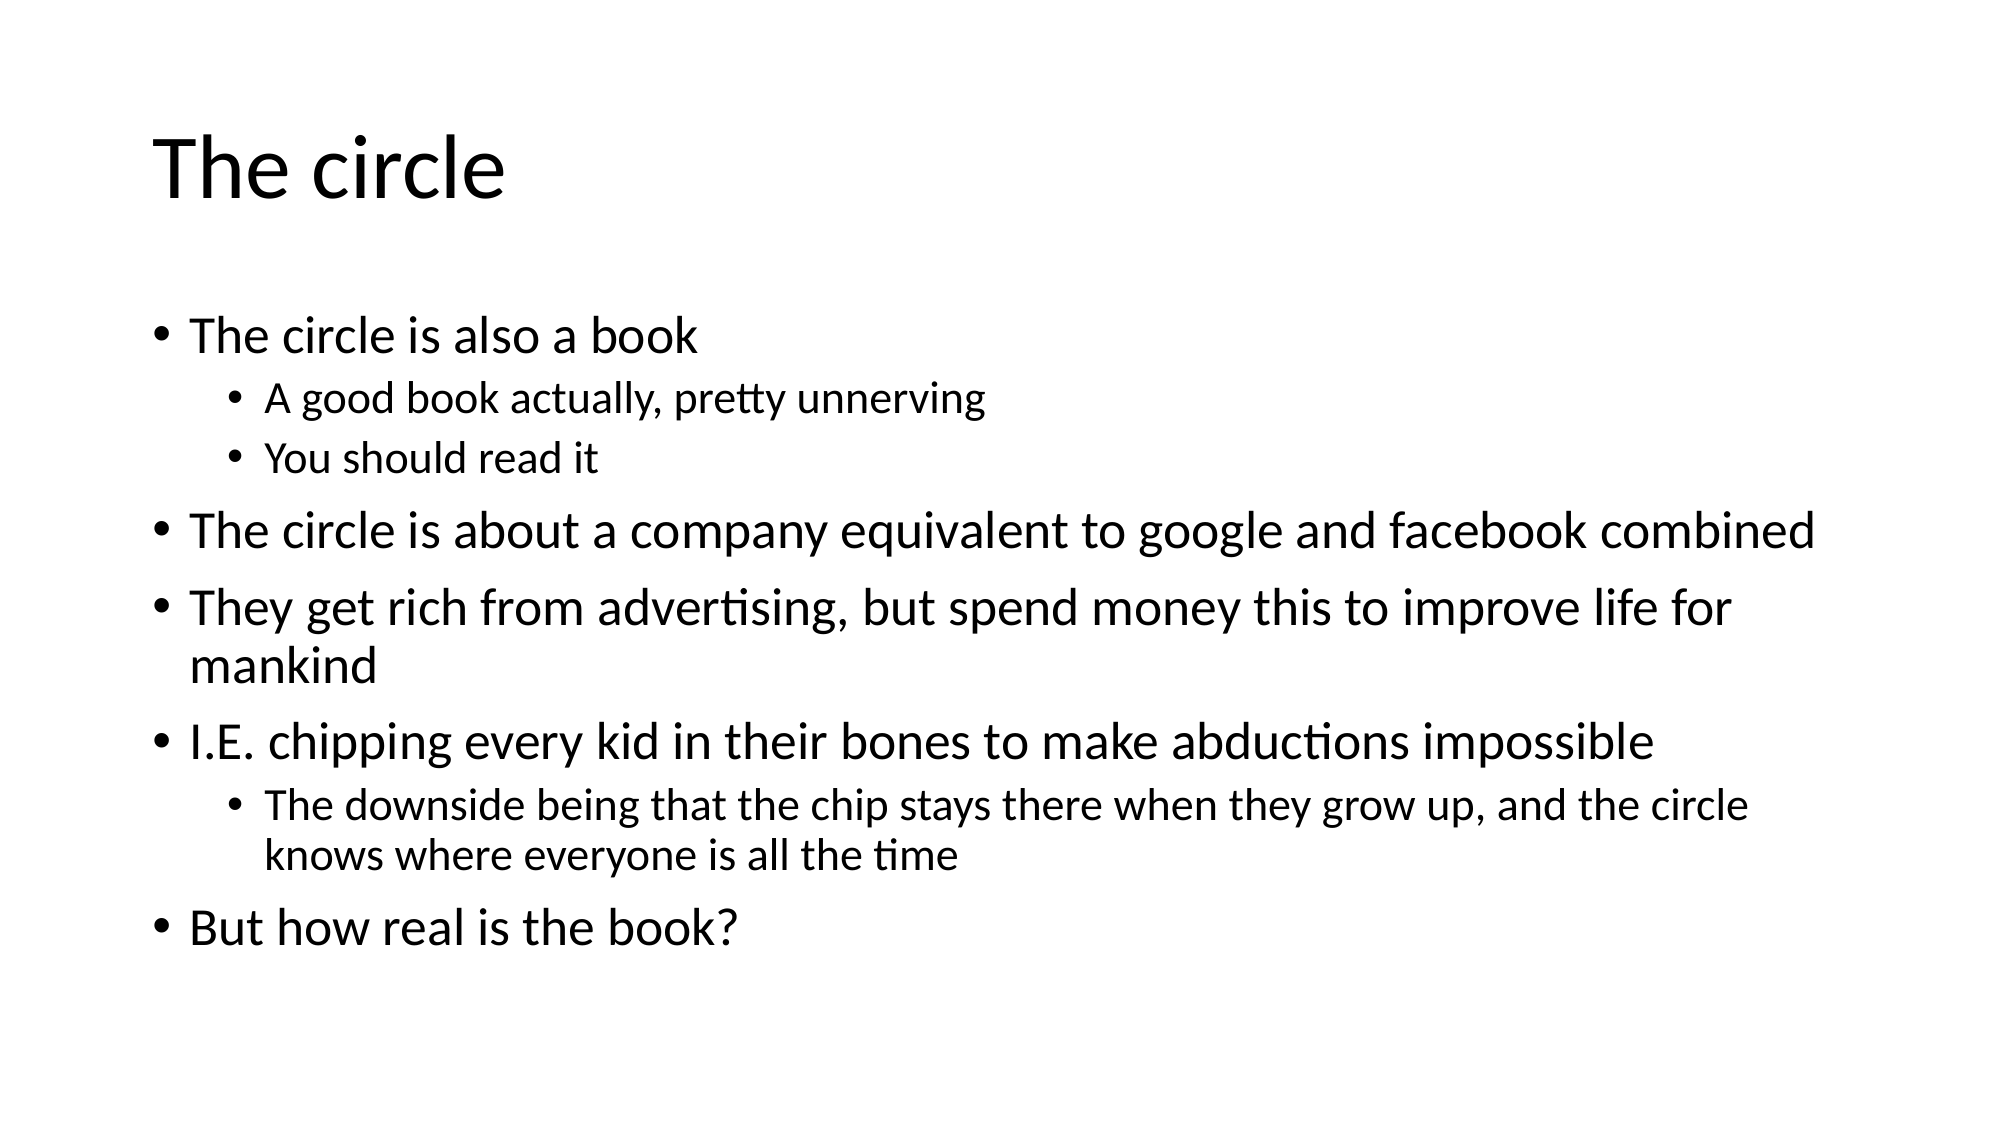

# The circle
The circle is also a book
A good book actually, pretty unnerving
You should read it
The circle is about a company equivalent to google and facebook combined
They get rich from advertising, but spend money this to improve life for mankind
I.E. chipping every kid in their bones to make abductions impossible
The downside being that the chip stays there when they grow up, and the circle knows where everyone is all the time
But how real is the book?